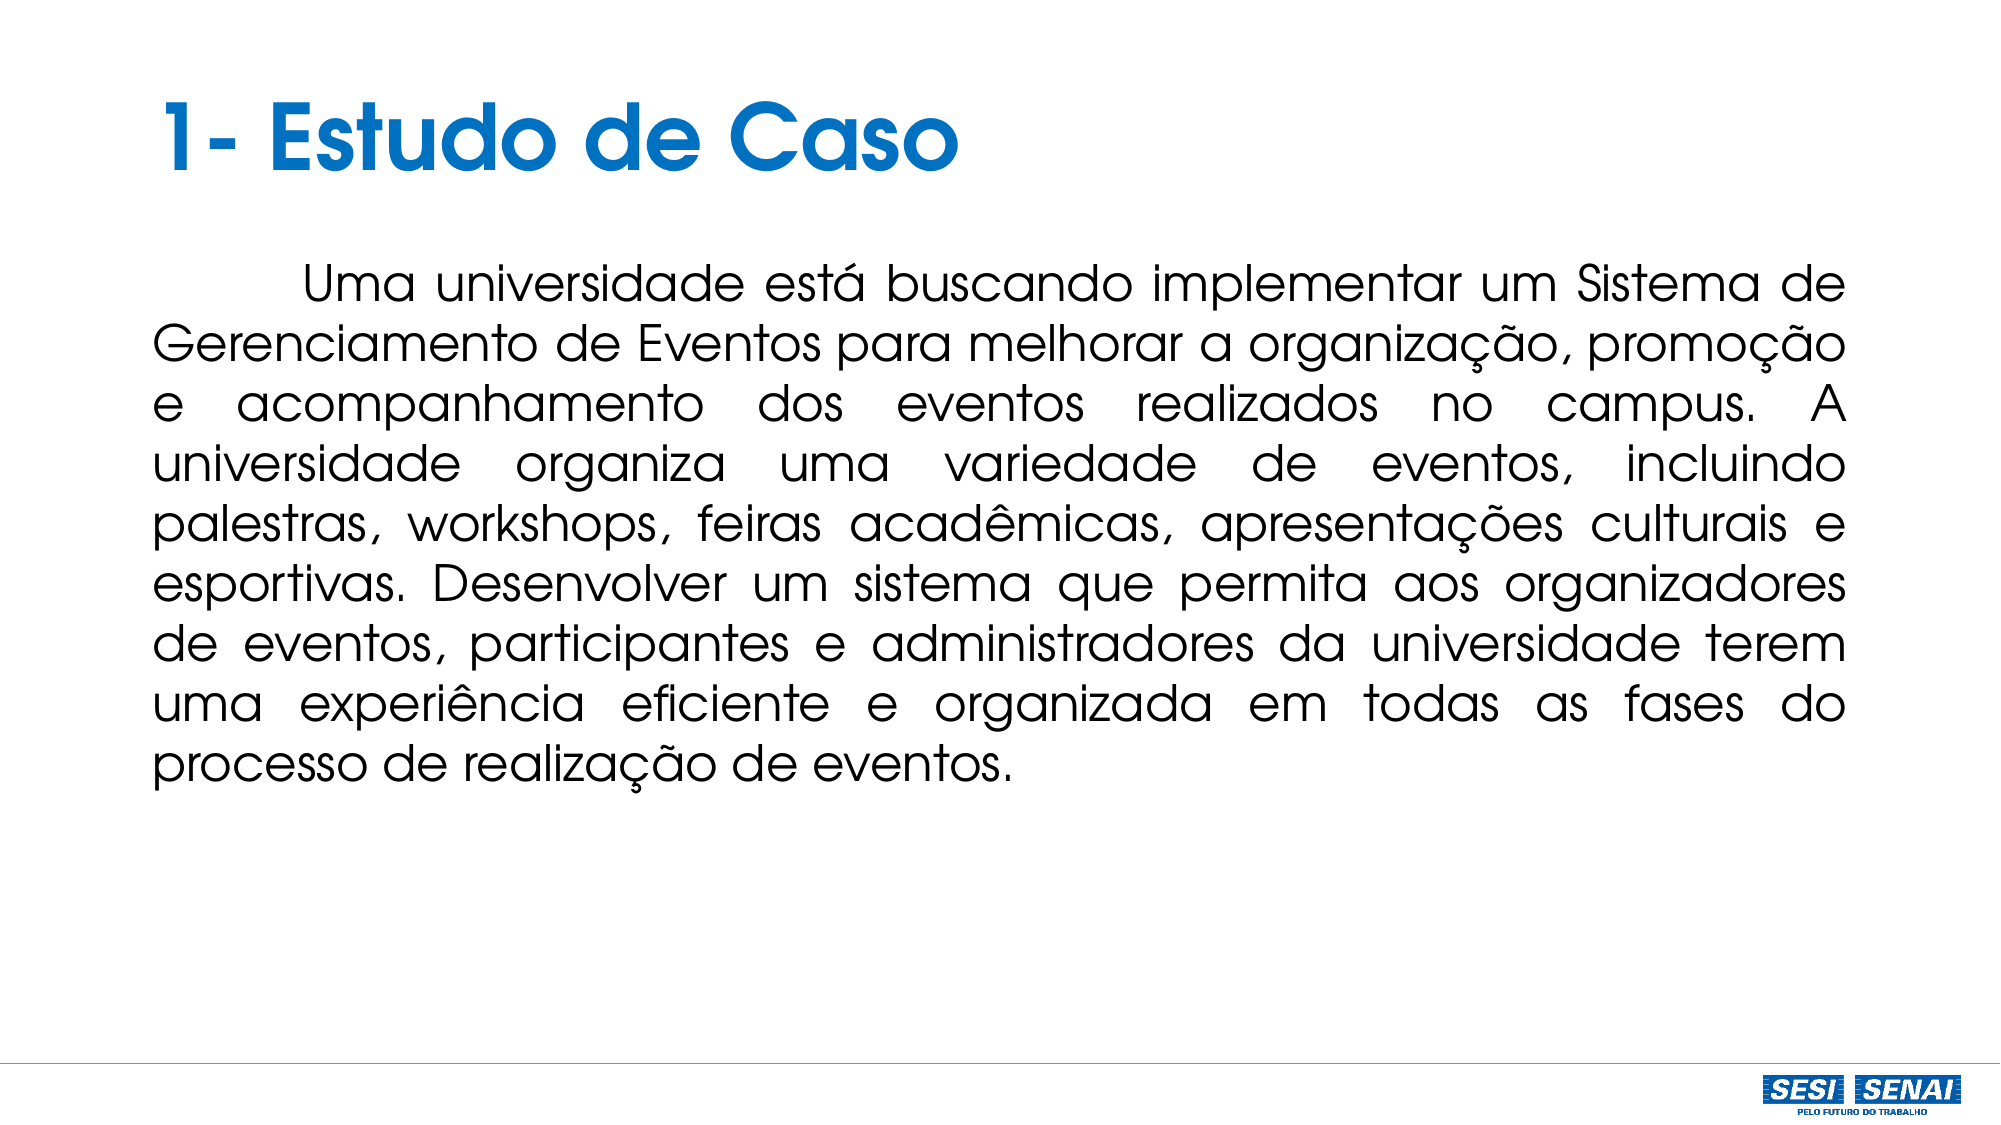

# 1- Estudo de Caso
	Uma universidade está buscando implementar um Sistema de Gerenciamento de Eventos para melhorar a organização, promoção e acompanhamento dos eventos realizados no campus. A universidade organiza uma variedade de eventos, incluindo palestras, workshops, feiras acadêmicas, apresentações culturais e esportivas. Desenvolver um sistema que permita aos organizadores de eventos, participantes e administradores da universidade terem uma experiência eficiente e organizada em todas as fases do processo de realização de eventos.